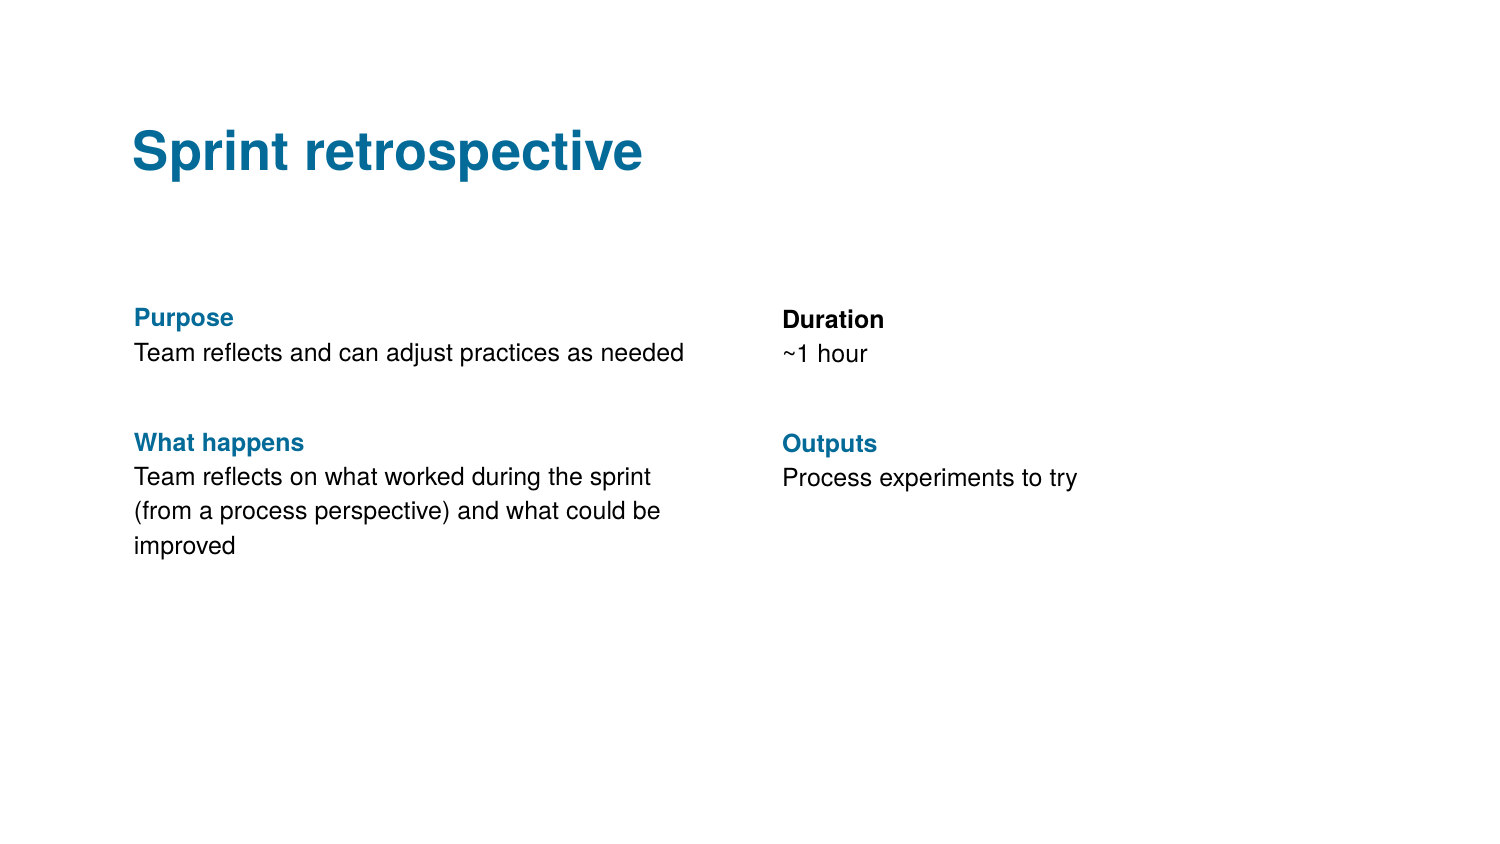

# Sprint retrospective
Purpose
Team reflects and can adjust practices as needed
What happens
Team reflects on what worked during the sprint (from a process perspective) and what could be improved
Duration
~1 hour
Outputs
Process experiments to try